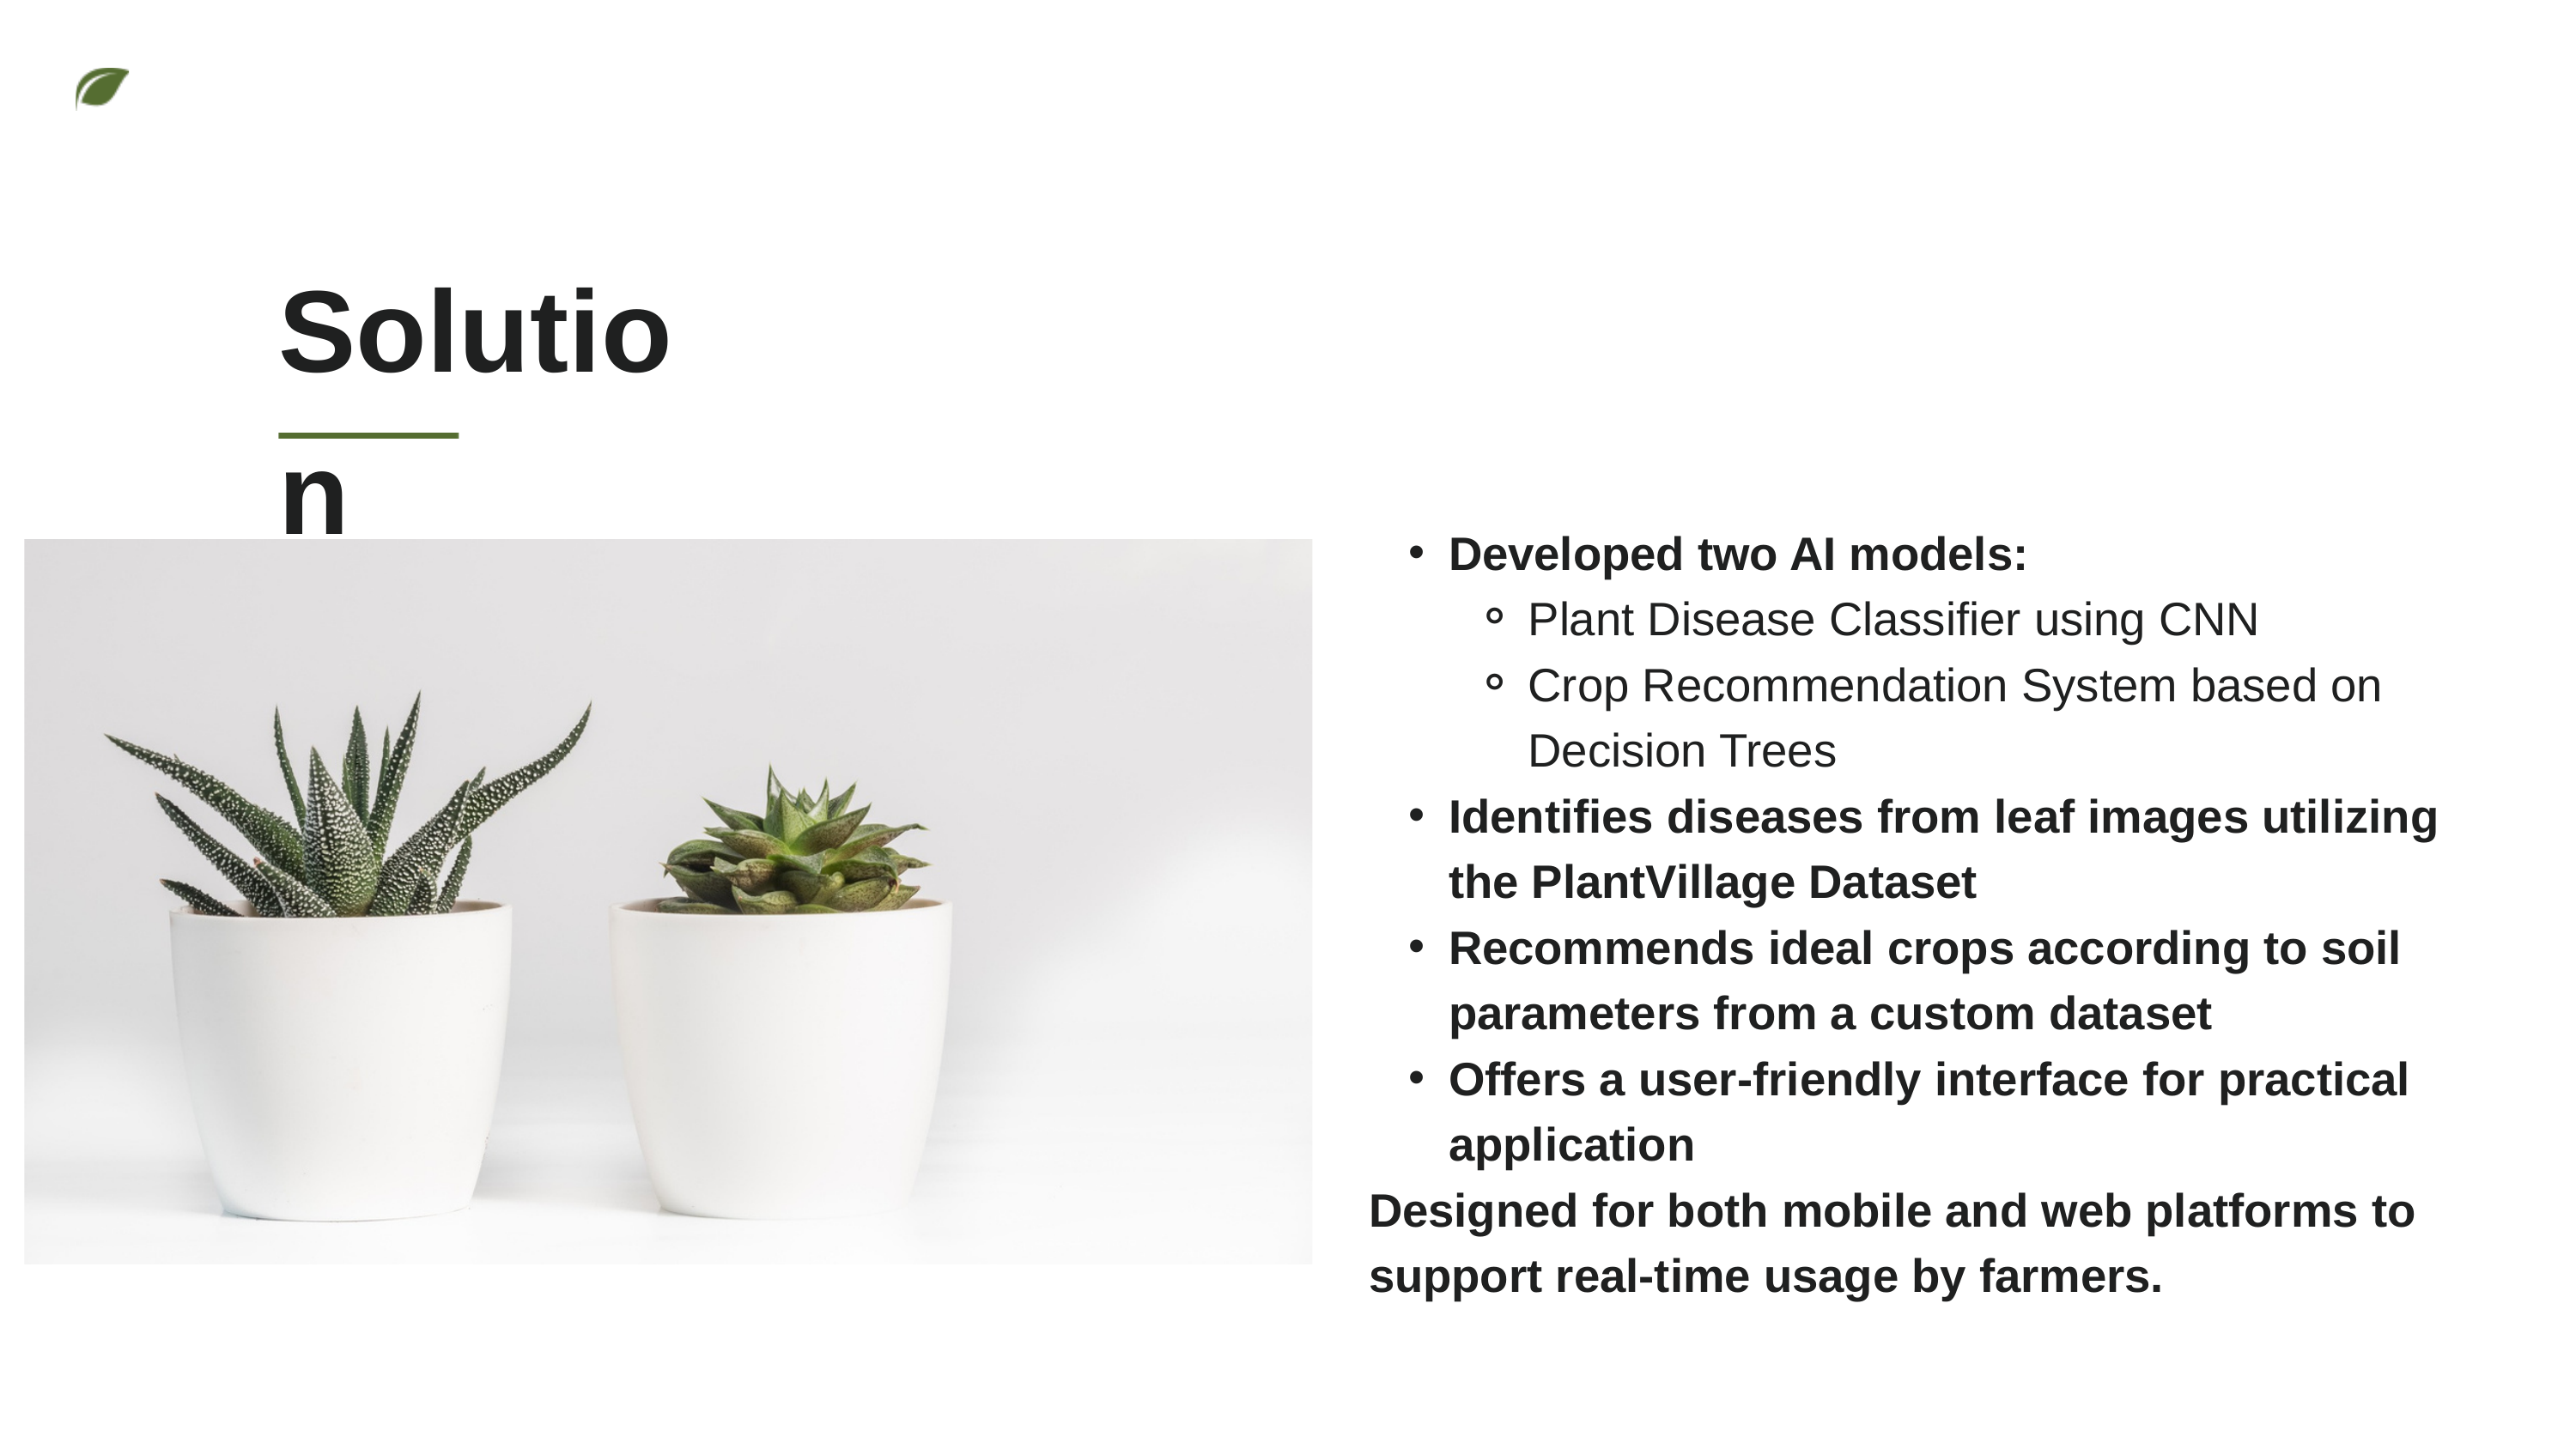

Solution

Developed two AI models:
Plant Disease Classifier using CNN
Crop Recommendation System based on Decision Trees
Identifies diseases from leaf images utilizing the PlantVillage Dataset
Recommends ideal crops according to soil parameters from a custom dataset
Offers a user-friendly interface for practical application
Designed for both mobile and web platforms to support real-time usage by farmers.